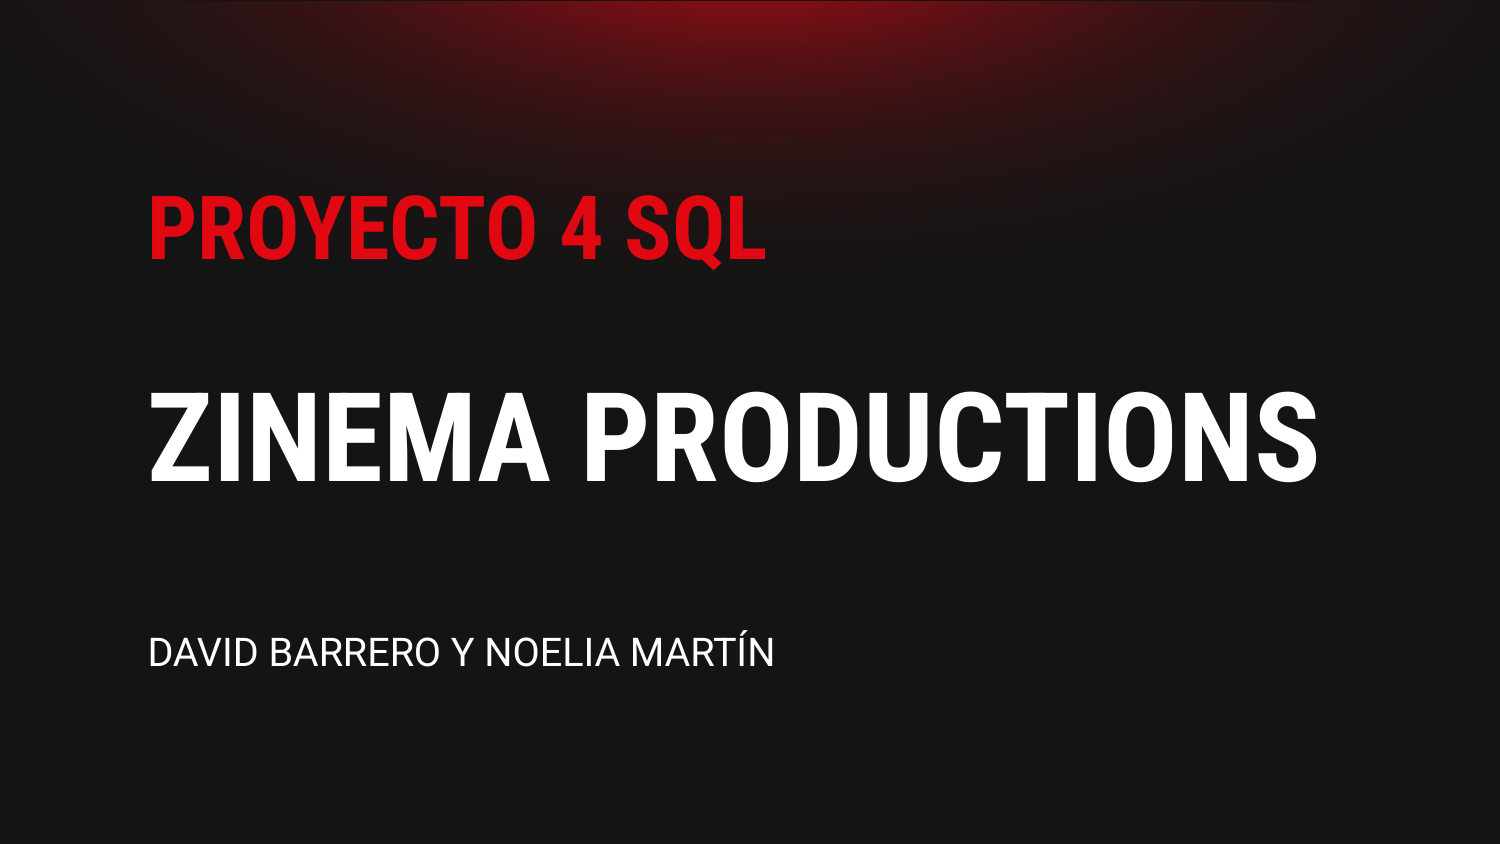

# PROYECTO 4 SQL

ZINEMA PRODUCTIONS
DAVID BARRERO Y NOELIA MARTÍN